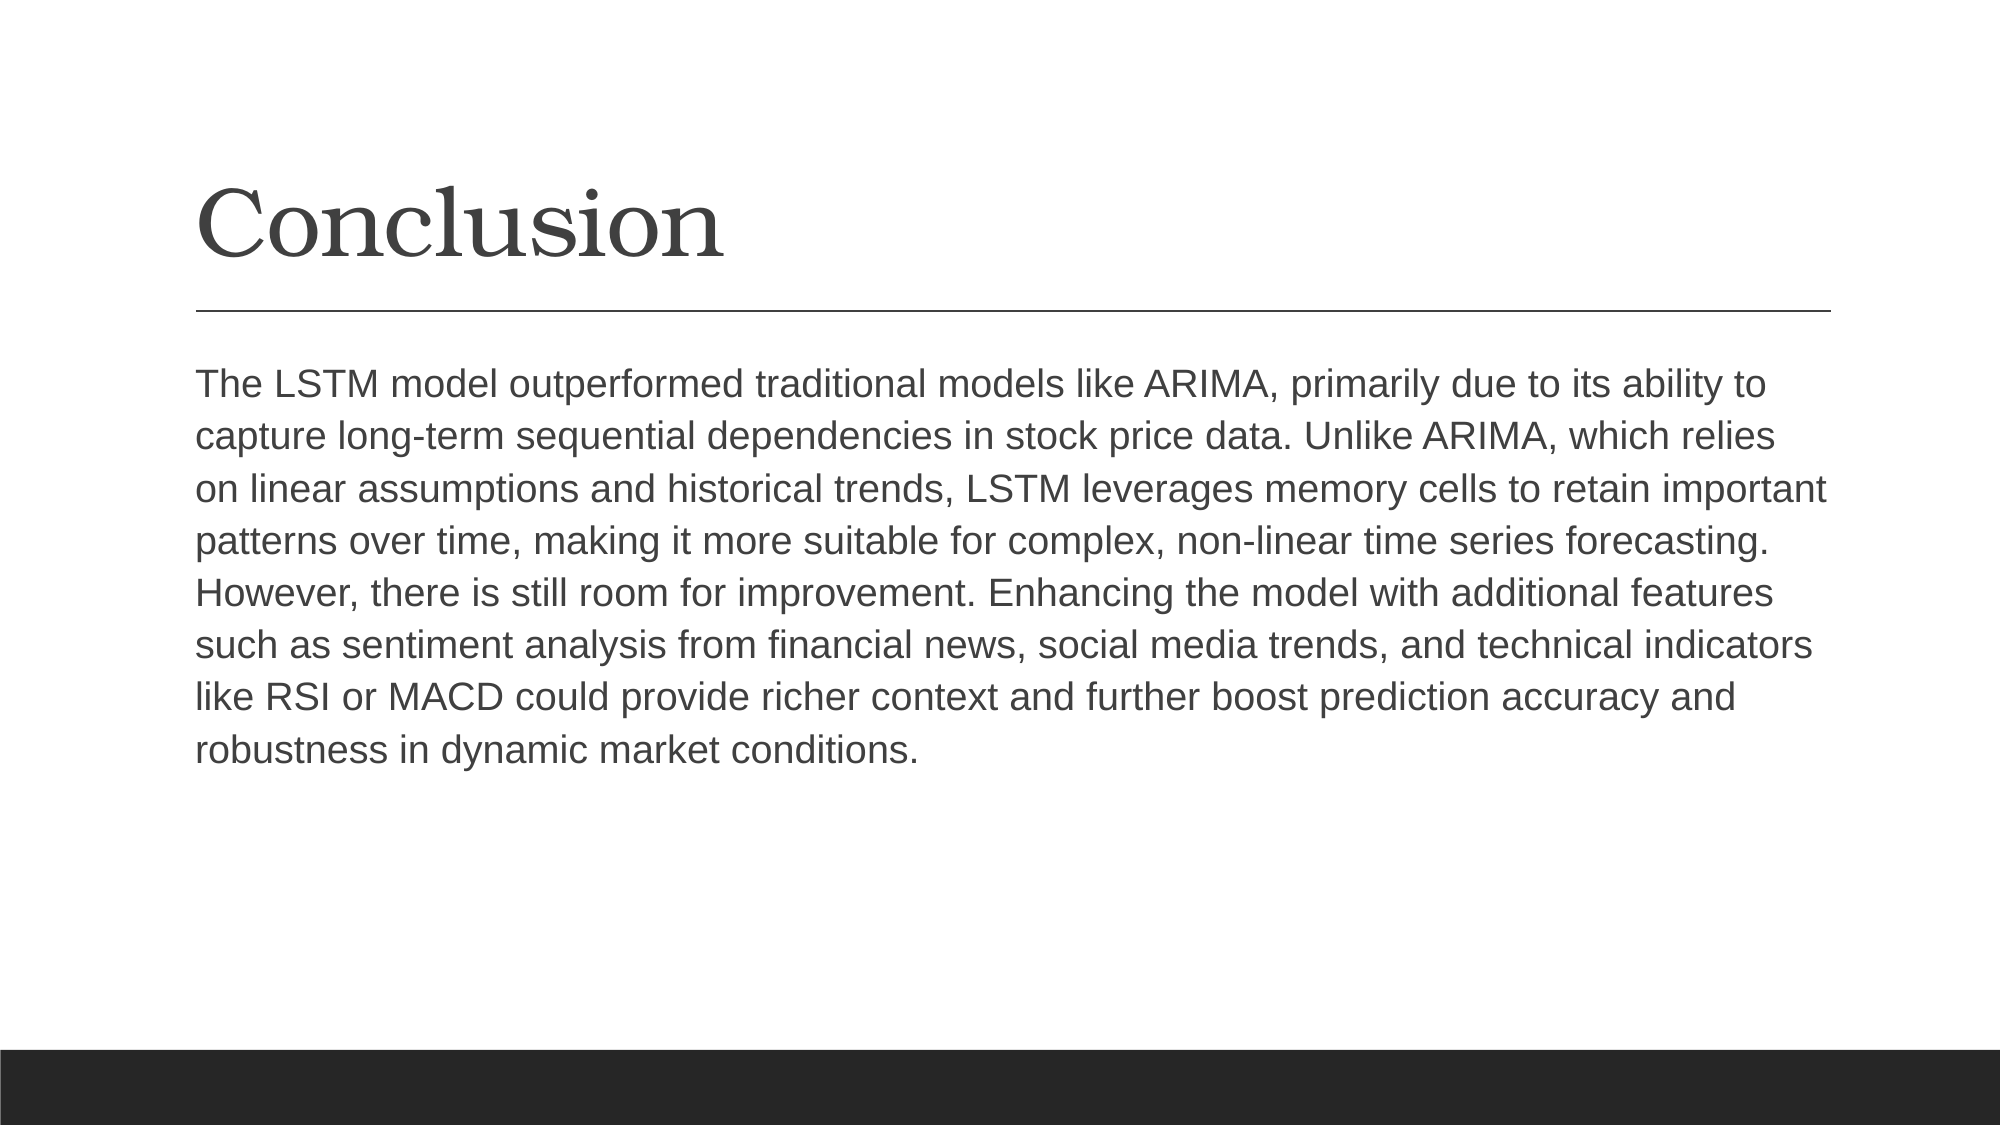

# Conclusion
The LSTM model outperformed traditional models like ARIMA, primarily due to its ability to capture long-term sequential dependencies in stock price data. Unlike ARIMA, which relies on linear assumptions and historical trends, LSTM leverages memory cells to retain important patterns over time, making it more suitable for complex, non-linear time series forecasting. However, there is still room for improvement. Enhancing the model with additional features such as sentiment analysis from financial news, social media trends, and technical indicators like RSI or MACD could provide richer context and further boost prediction accuracy and robustness in dynamic market conditions.